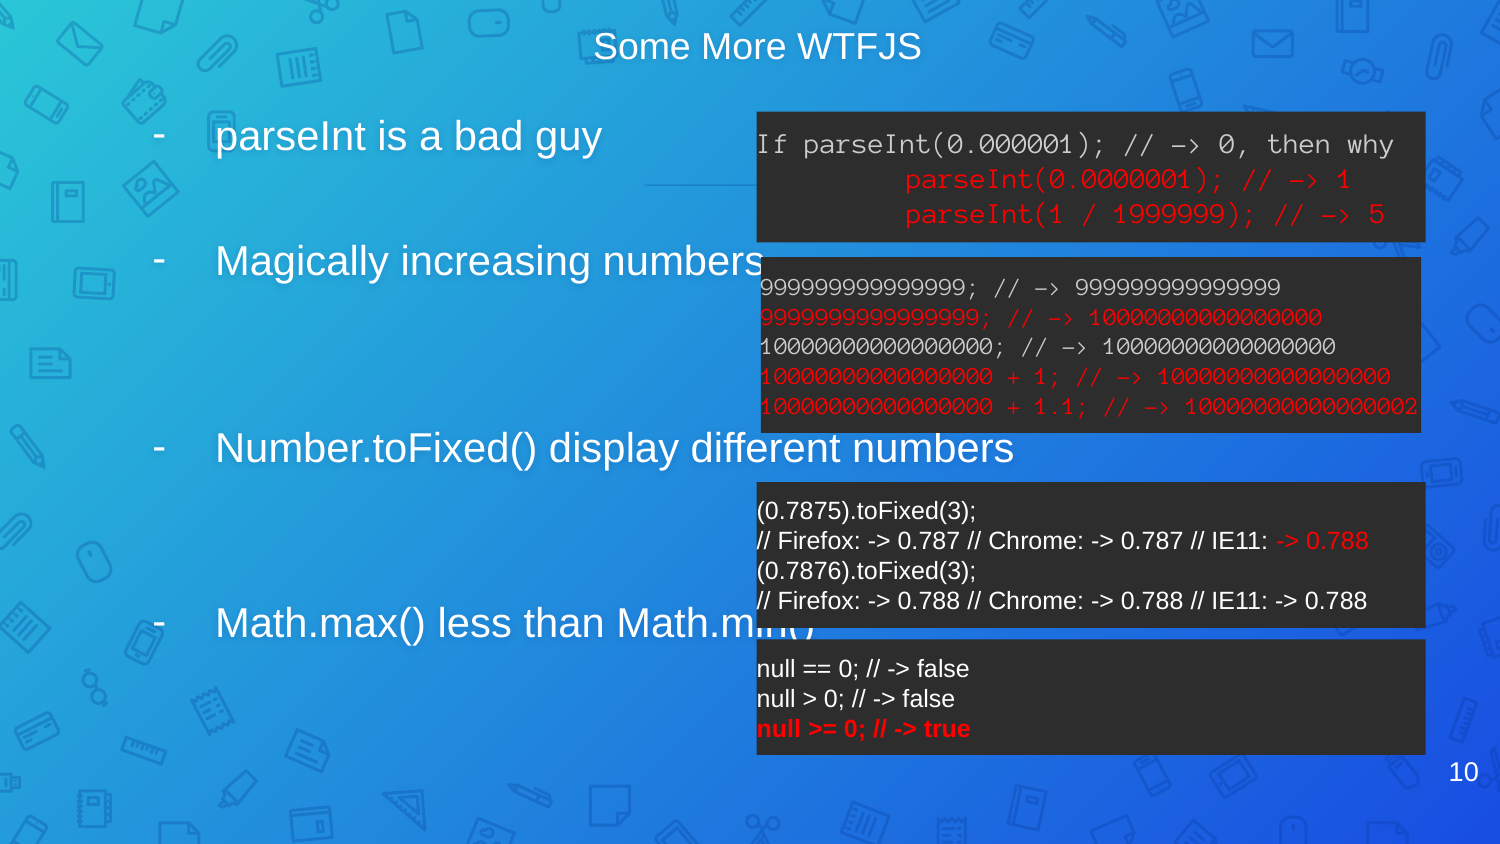

# Some More WTFJS
parseInt is a bad guy

Magically increasing numbers

Number.toFixed() display different numbers

Math.max() less than Math.min()
If parseInt(0.000001); // -> 0, then why
	parseInt(0.0000001); // -> 1
	parseInt(1 / 1999999); // -> 5
999999999999999; // -> 999999999999999
9999999999999999; // -> 10000000000000000
10000000000000000; // -> 10000000000000000
10000000000000000 + 1; // -> 10000000000000000
10000000000000000 + 1.1; // -> 10000000000000002
(0.7875).toFixed(3);
// Firefox: -> 0.787 // Chrome: -> 0.787 // IE11: -> 0.788
(0.7876).toFixed(3);
// Firefox: -> 0.788 // Chrome: -> 0.788 // IE11: -> 0.788
null == 0; // -> false
null > 0; // -> false
null >= 0; // -> true
10